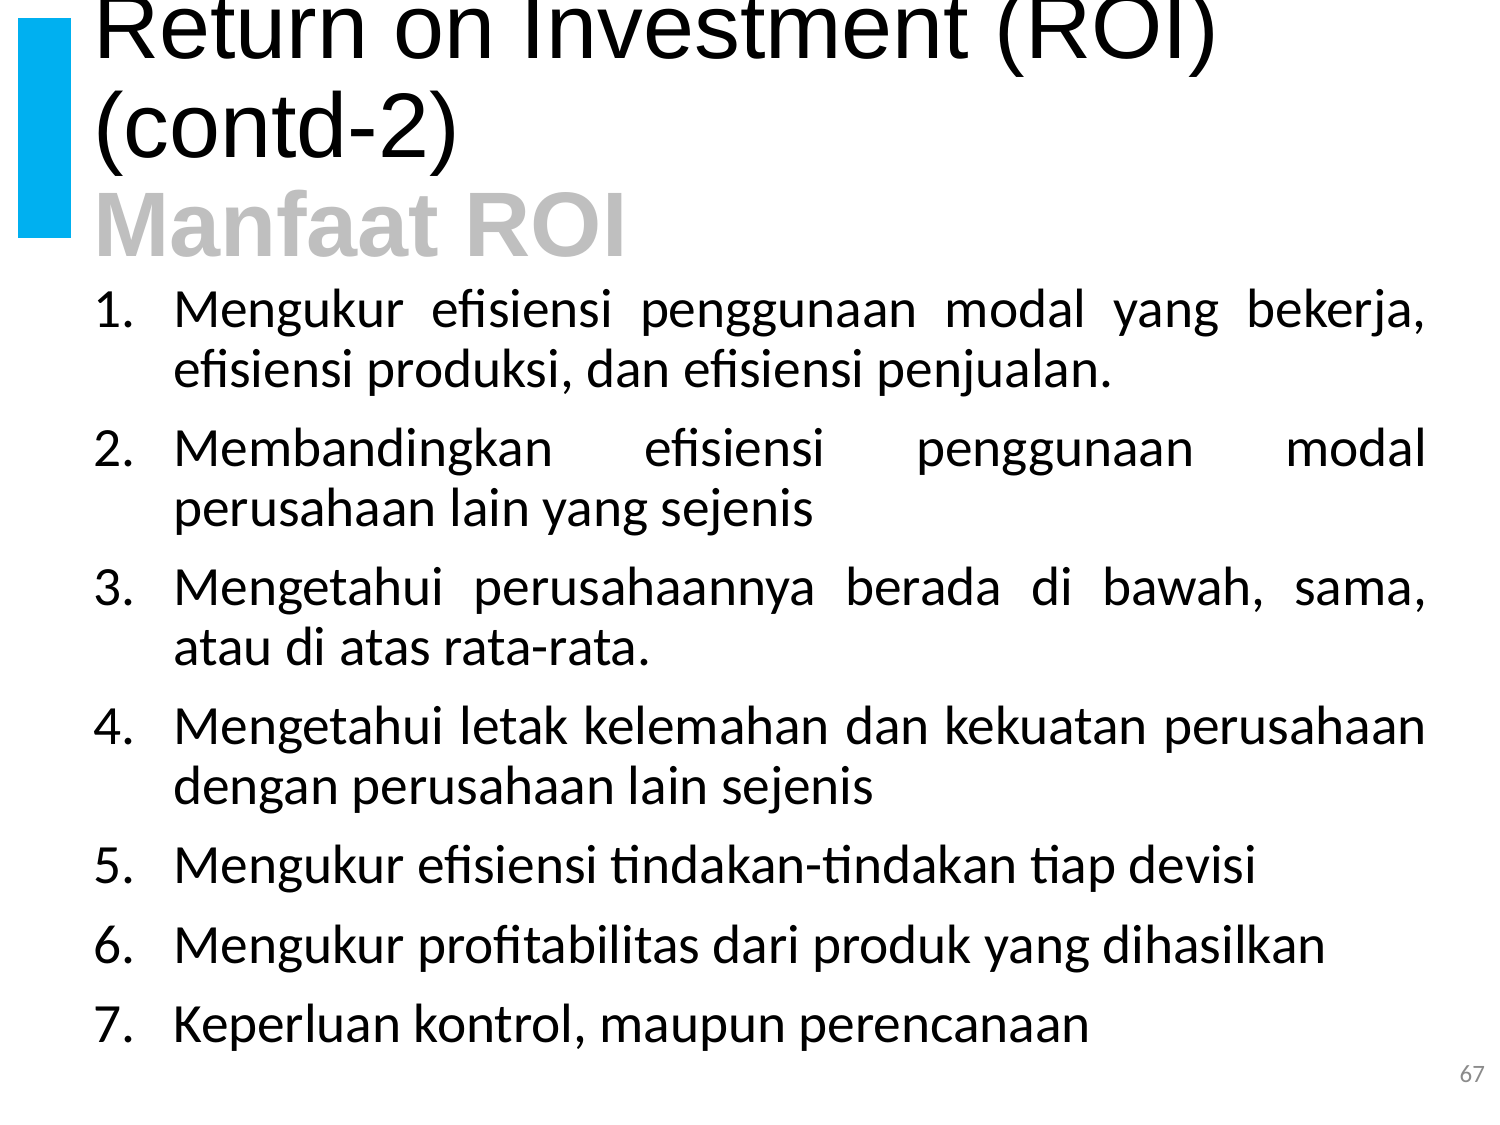

# Return on Investment (ROI) (contd-2) Manfaat ROI
Mengukur efisiensi penggunaan modal yang bekerja, efisiensi produksi, dan efisiensi penjualan.
Membandingkan efisiensi penggunaan modal perusahaan lain yang sejenis
Mengetahui perusahaannya berada di bawah, sama, atau di atas rata-rata.
Mengetahui letak kelemahan dan kekuatan perusahaan dengan perusahaan lain sejenis
Mengukur efisiensi tindakan-tindakan tiap devisi
Mengukur profitabilitas dari produk yang dihasilkan
Keperluan kontrol, maupun perencanaan
67